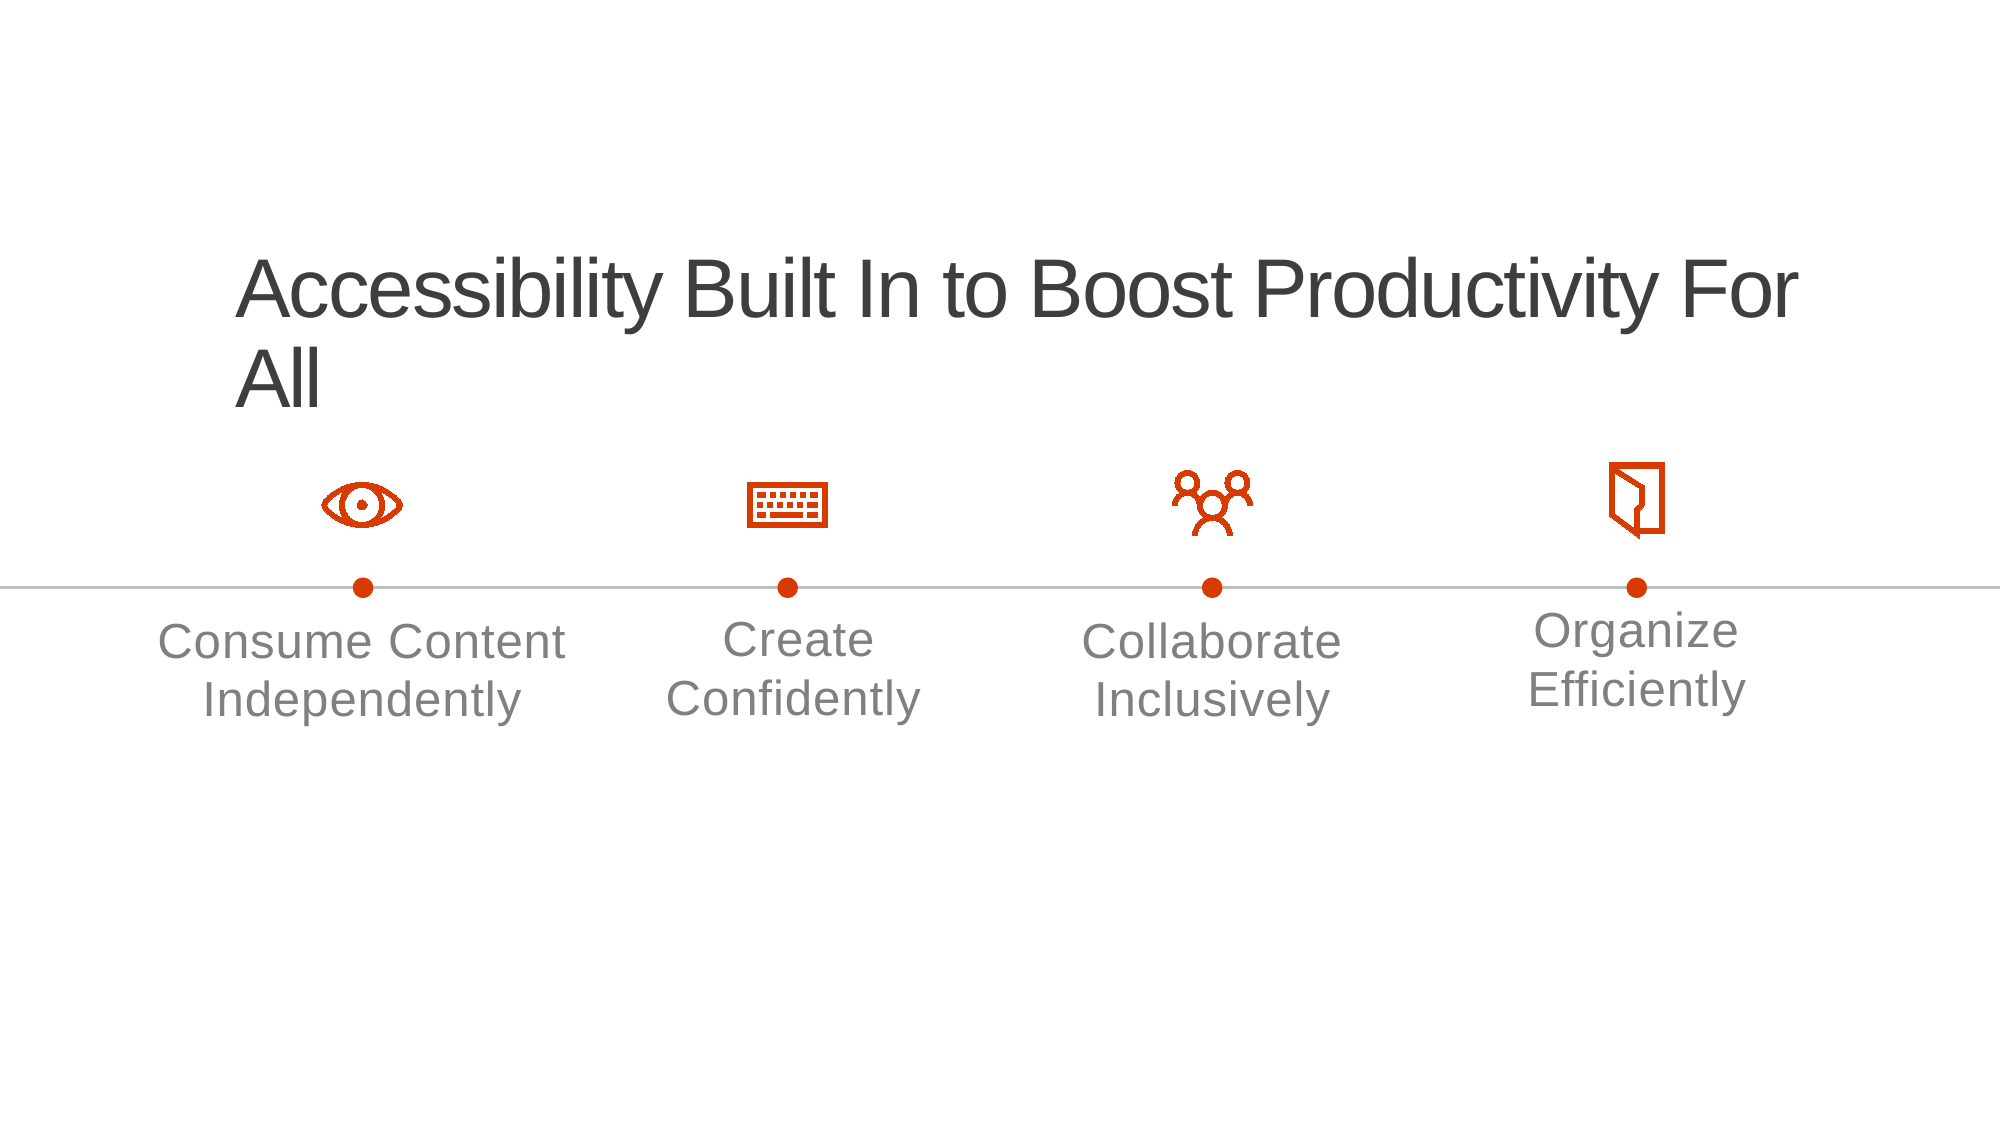

# Accessibility Built In to Boost Productivity For All

Organize Efficiently
Consume Content Independently
 Create Confidently
Collaborate Inclusively